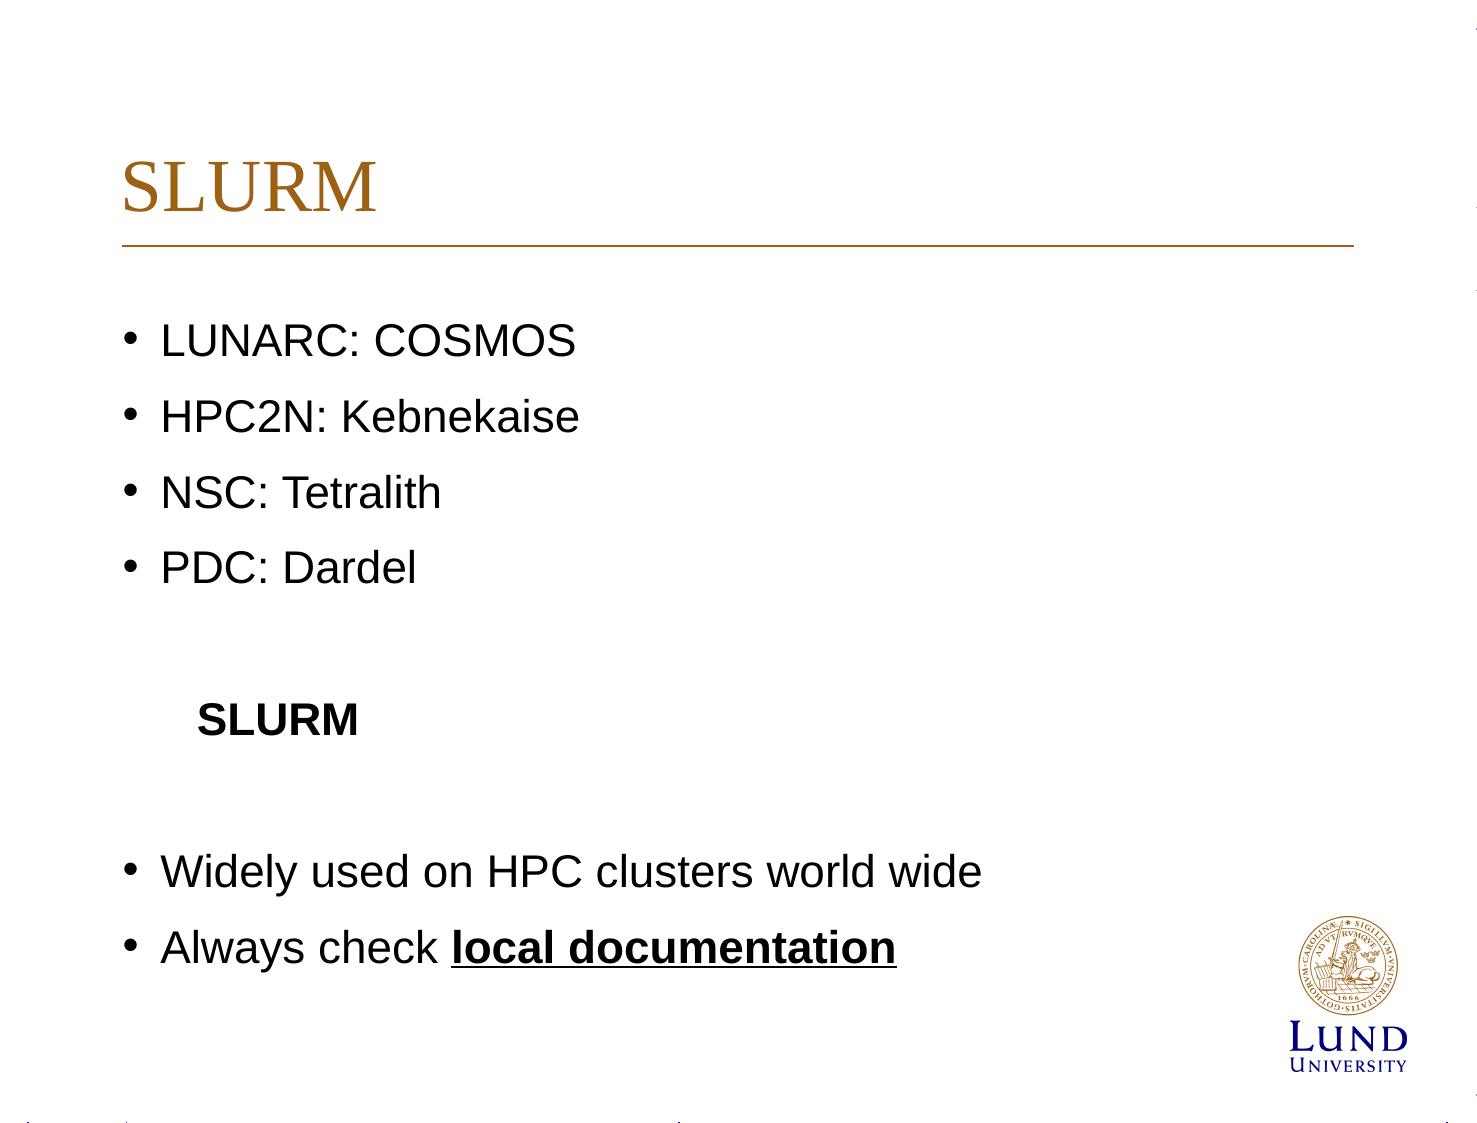

# SLURM
LUNARC: COSMOS
HPC2N: Kebnekaise
NSC: Tetralith
PDC: Dardel

SLURM

Widely used on HPC clusters world wide
Always check local documentation